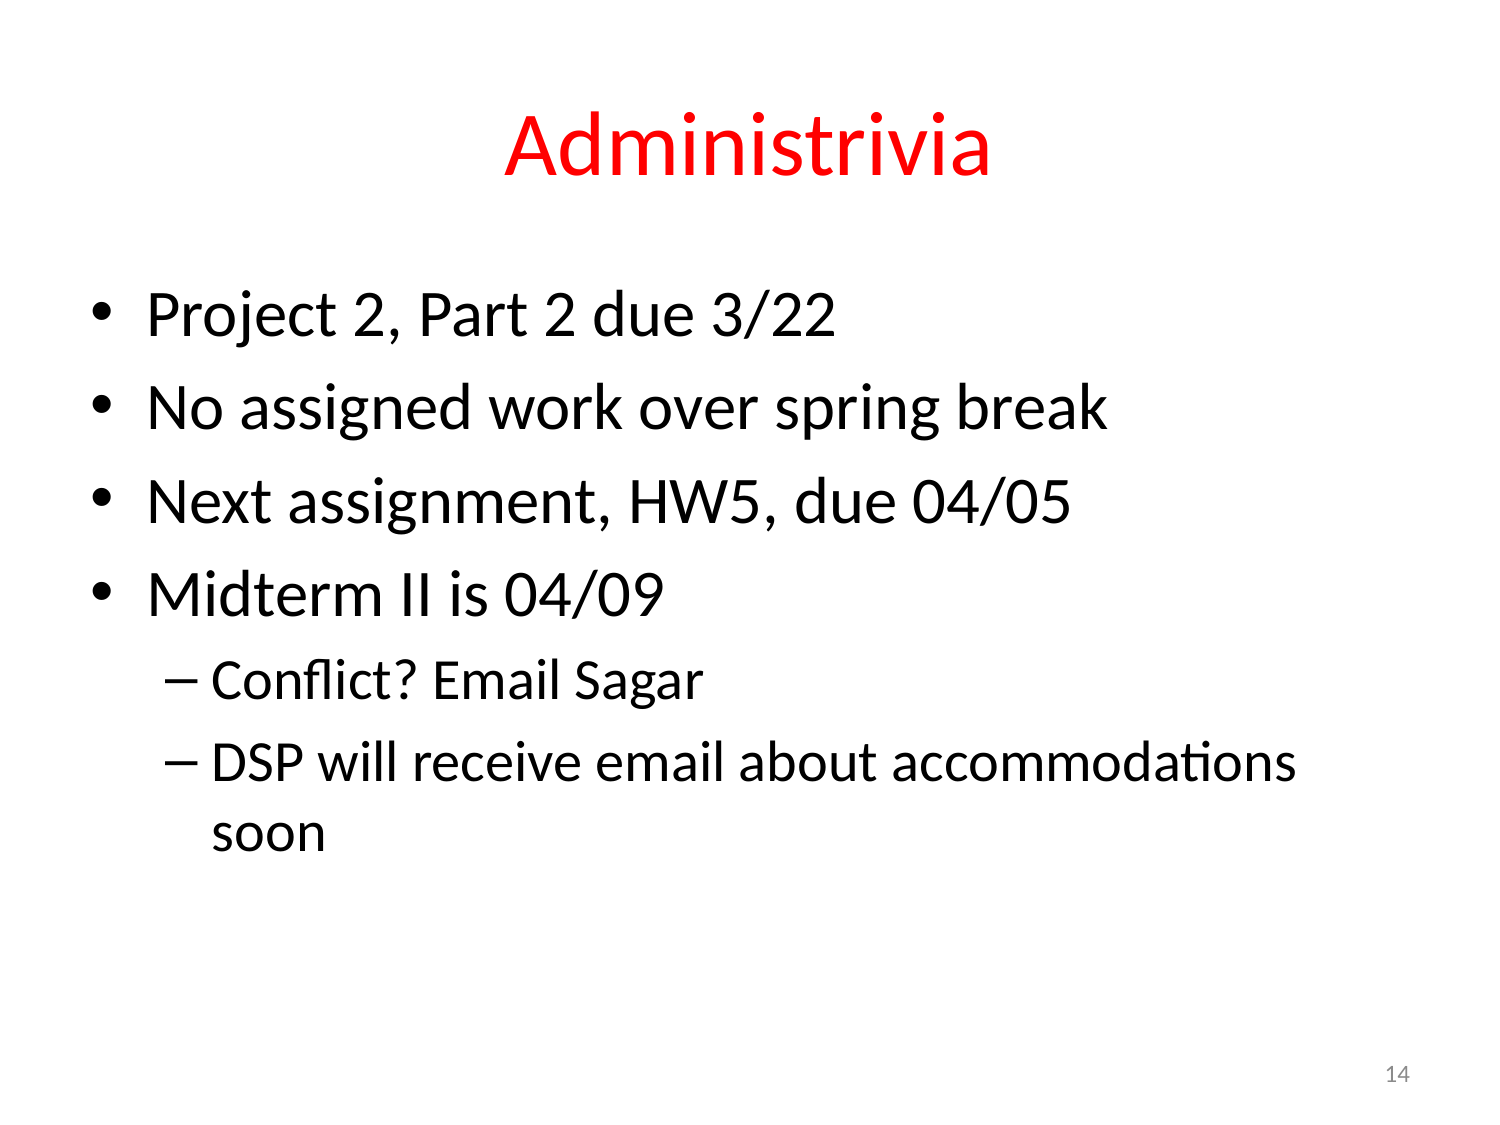

# Administrivia
Project 2, Part 2 due 3/22
No assigned work over spring break
Next assignment, HW5, due 04/05
Midterm II is 04/09
Conflict? Email Sagar
DSP will receive email about accommodations soon
14